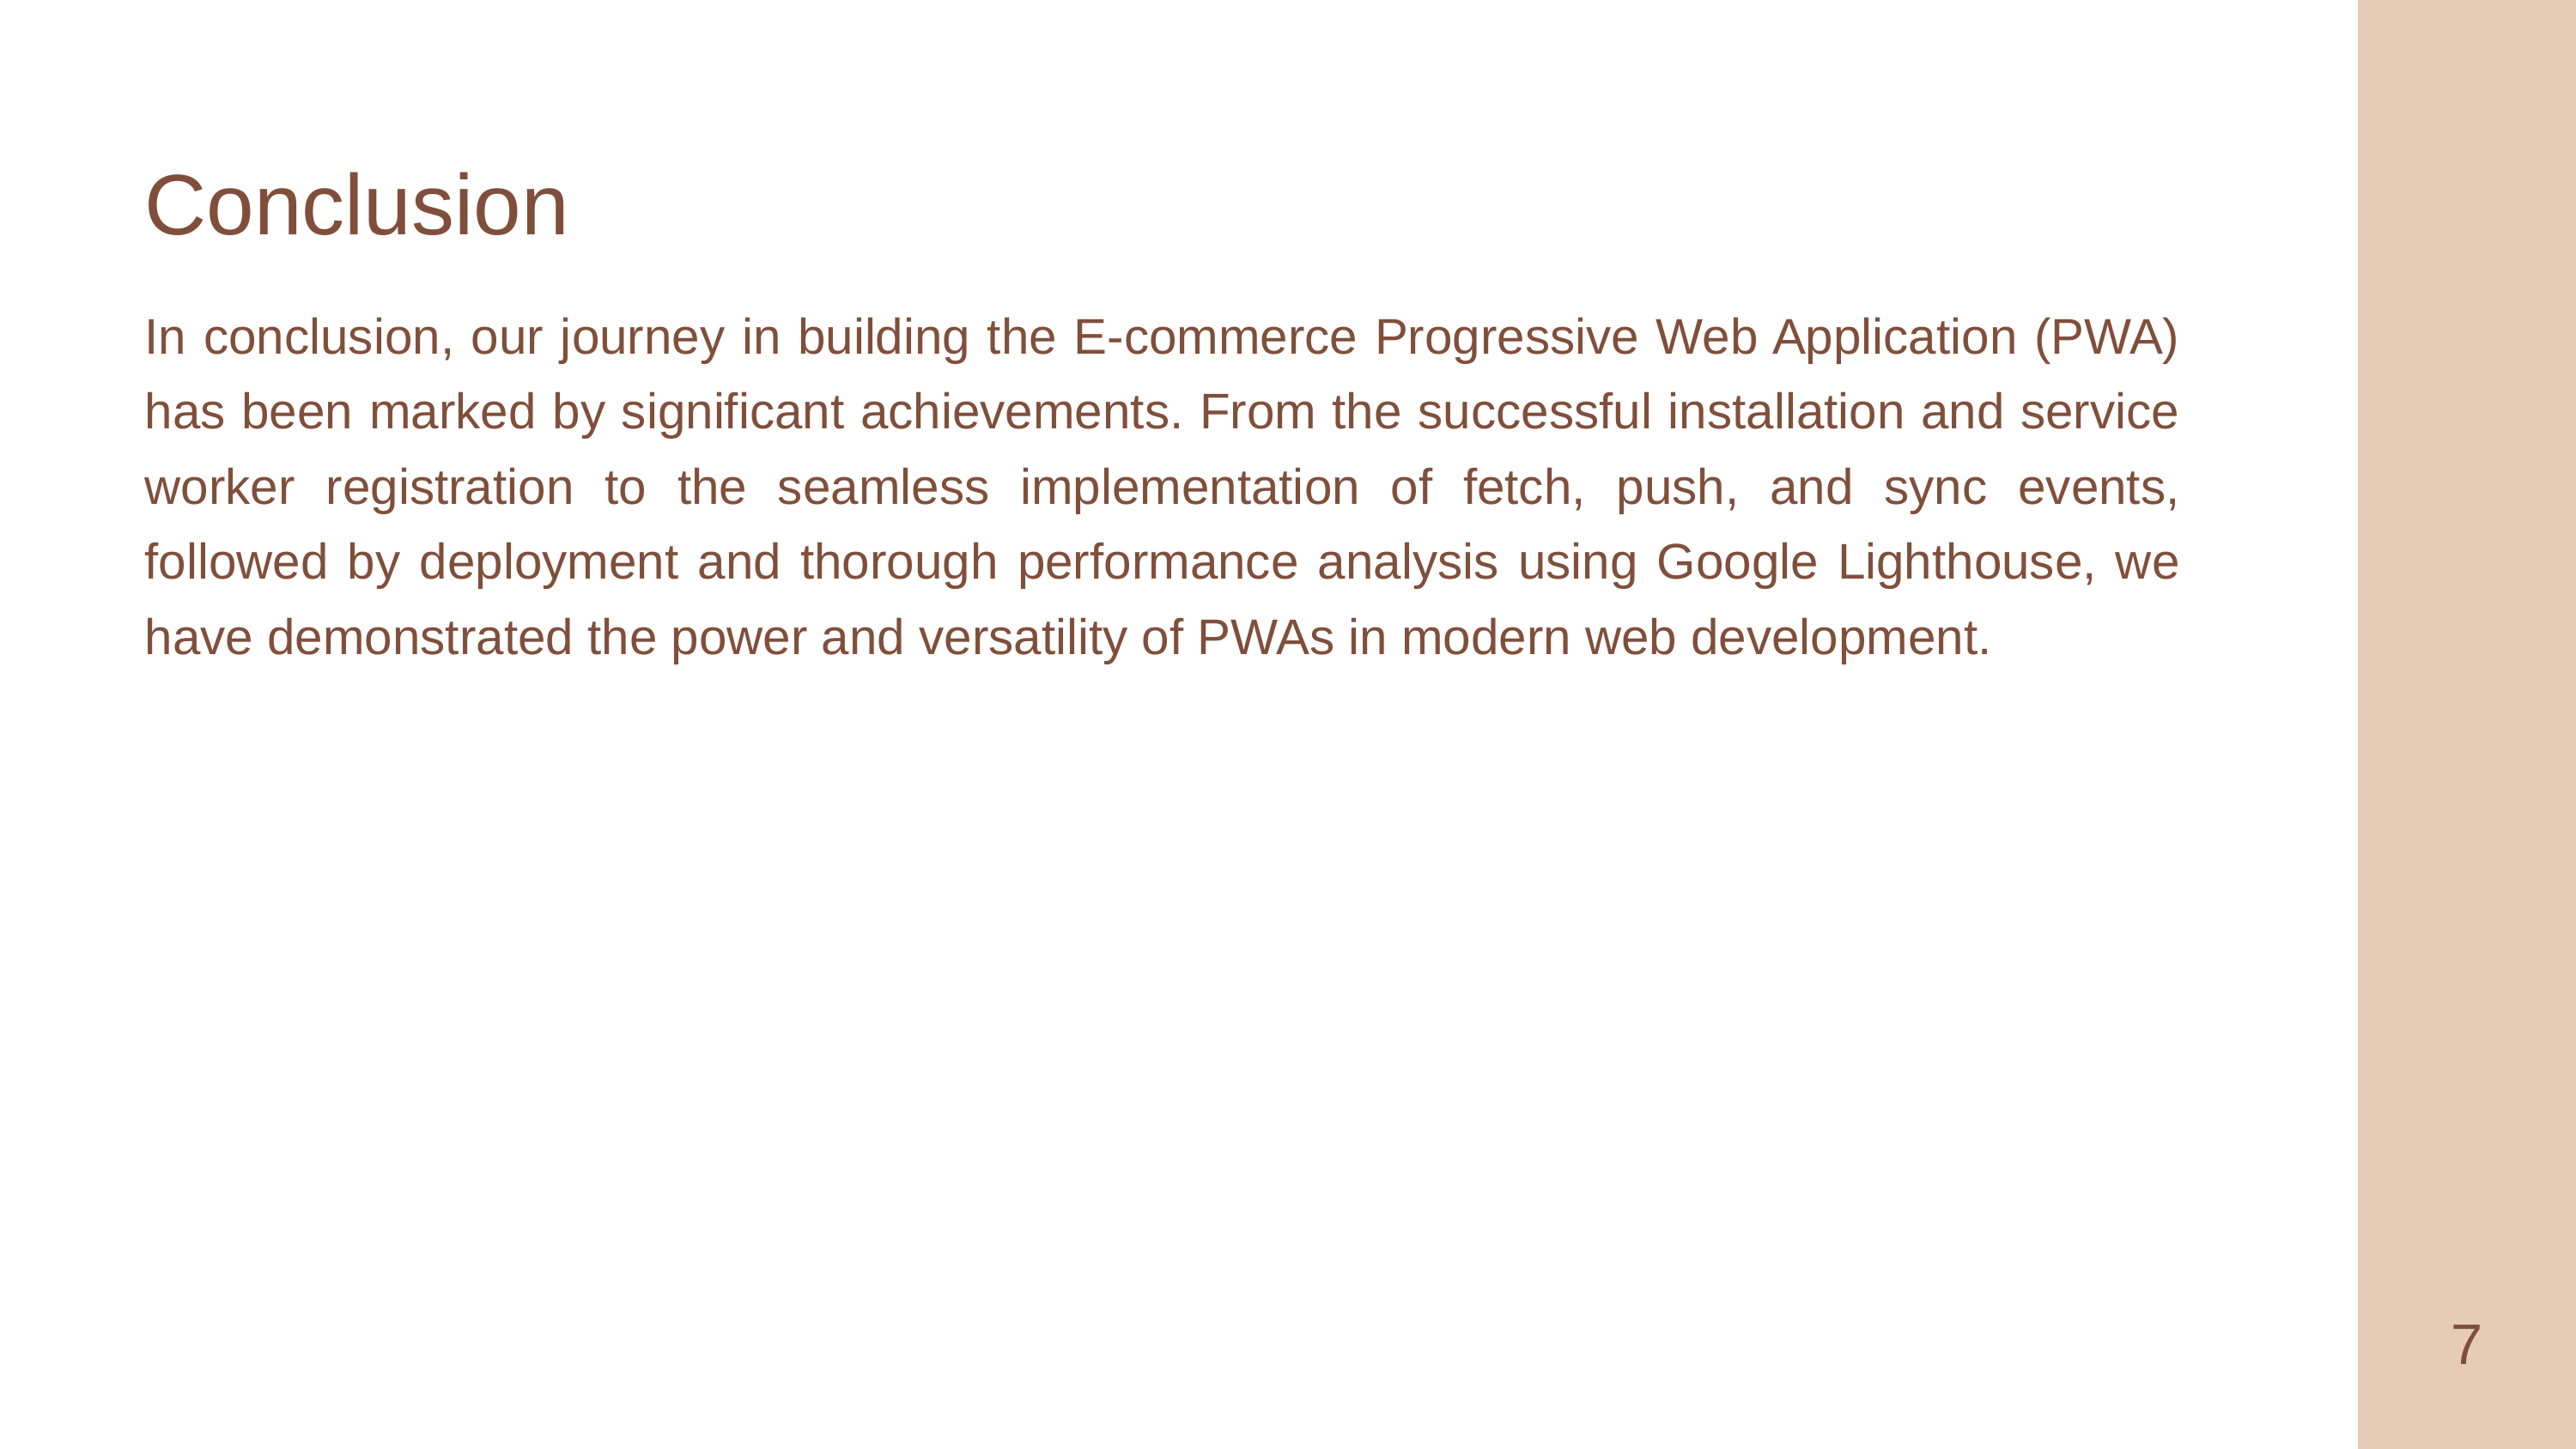

Conclusion
In conclusion, our journey in building the E-commerce Progressive Web Application (PWA) has been marked by significant achievements. From the successful installation and service worker registration to the seamless implementation of fetch, push, and sync events, followed by deployment and thorough performance analysis using Google Lighthouse, we have demonstrated the power and versatility of PWAs in modern web development.

7